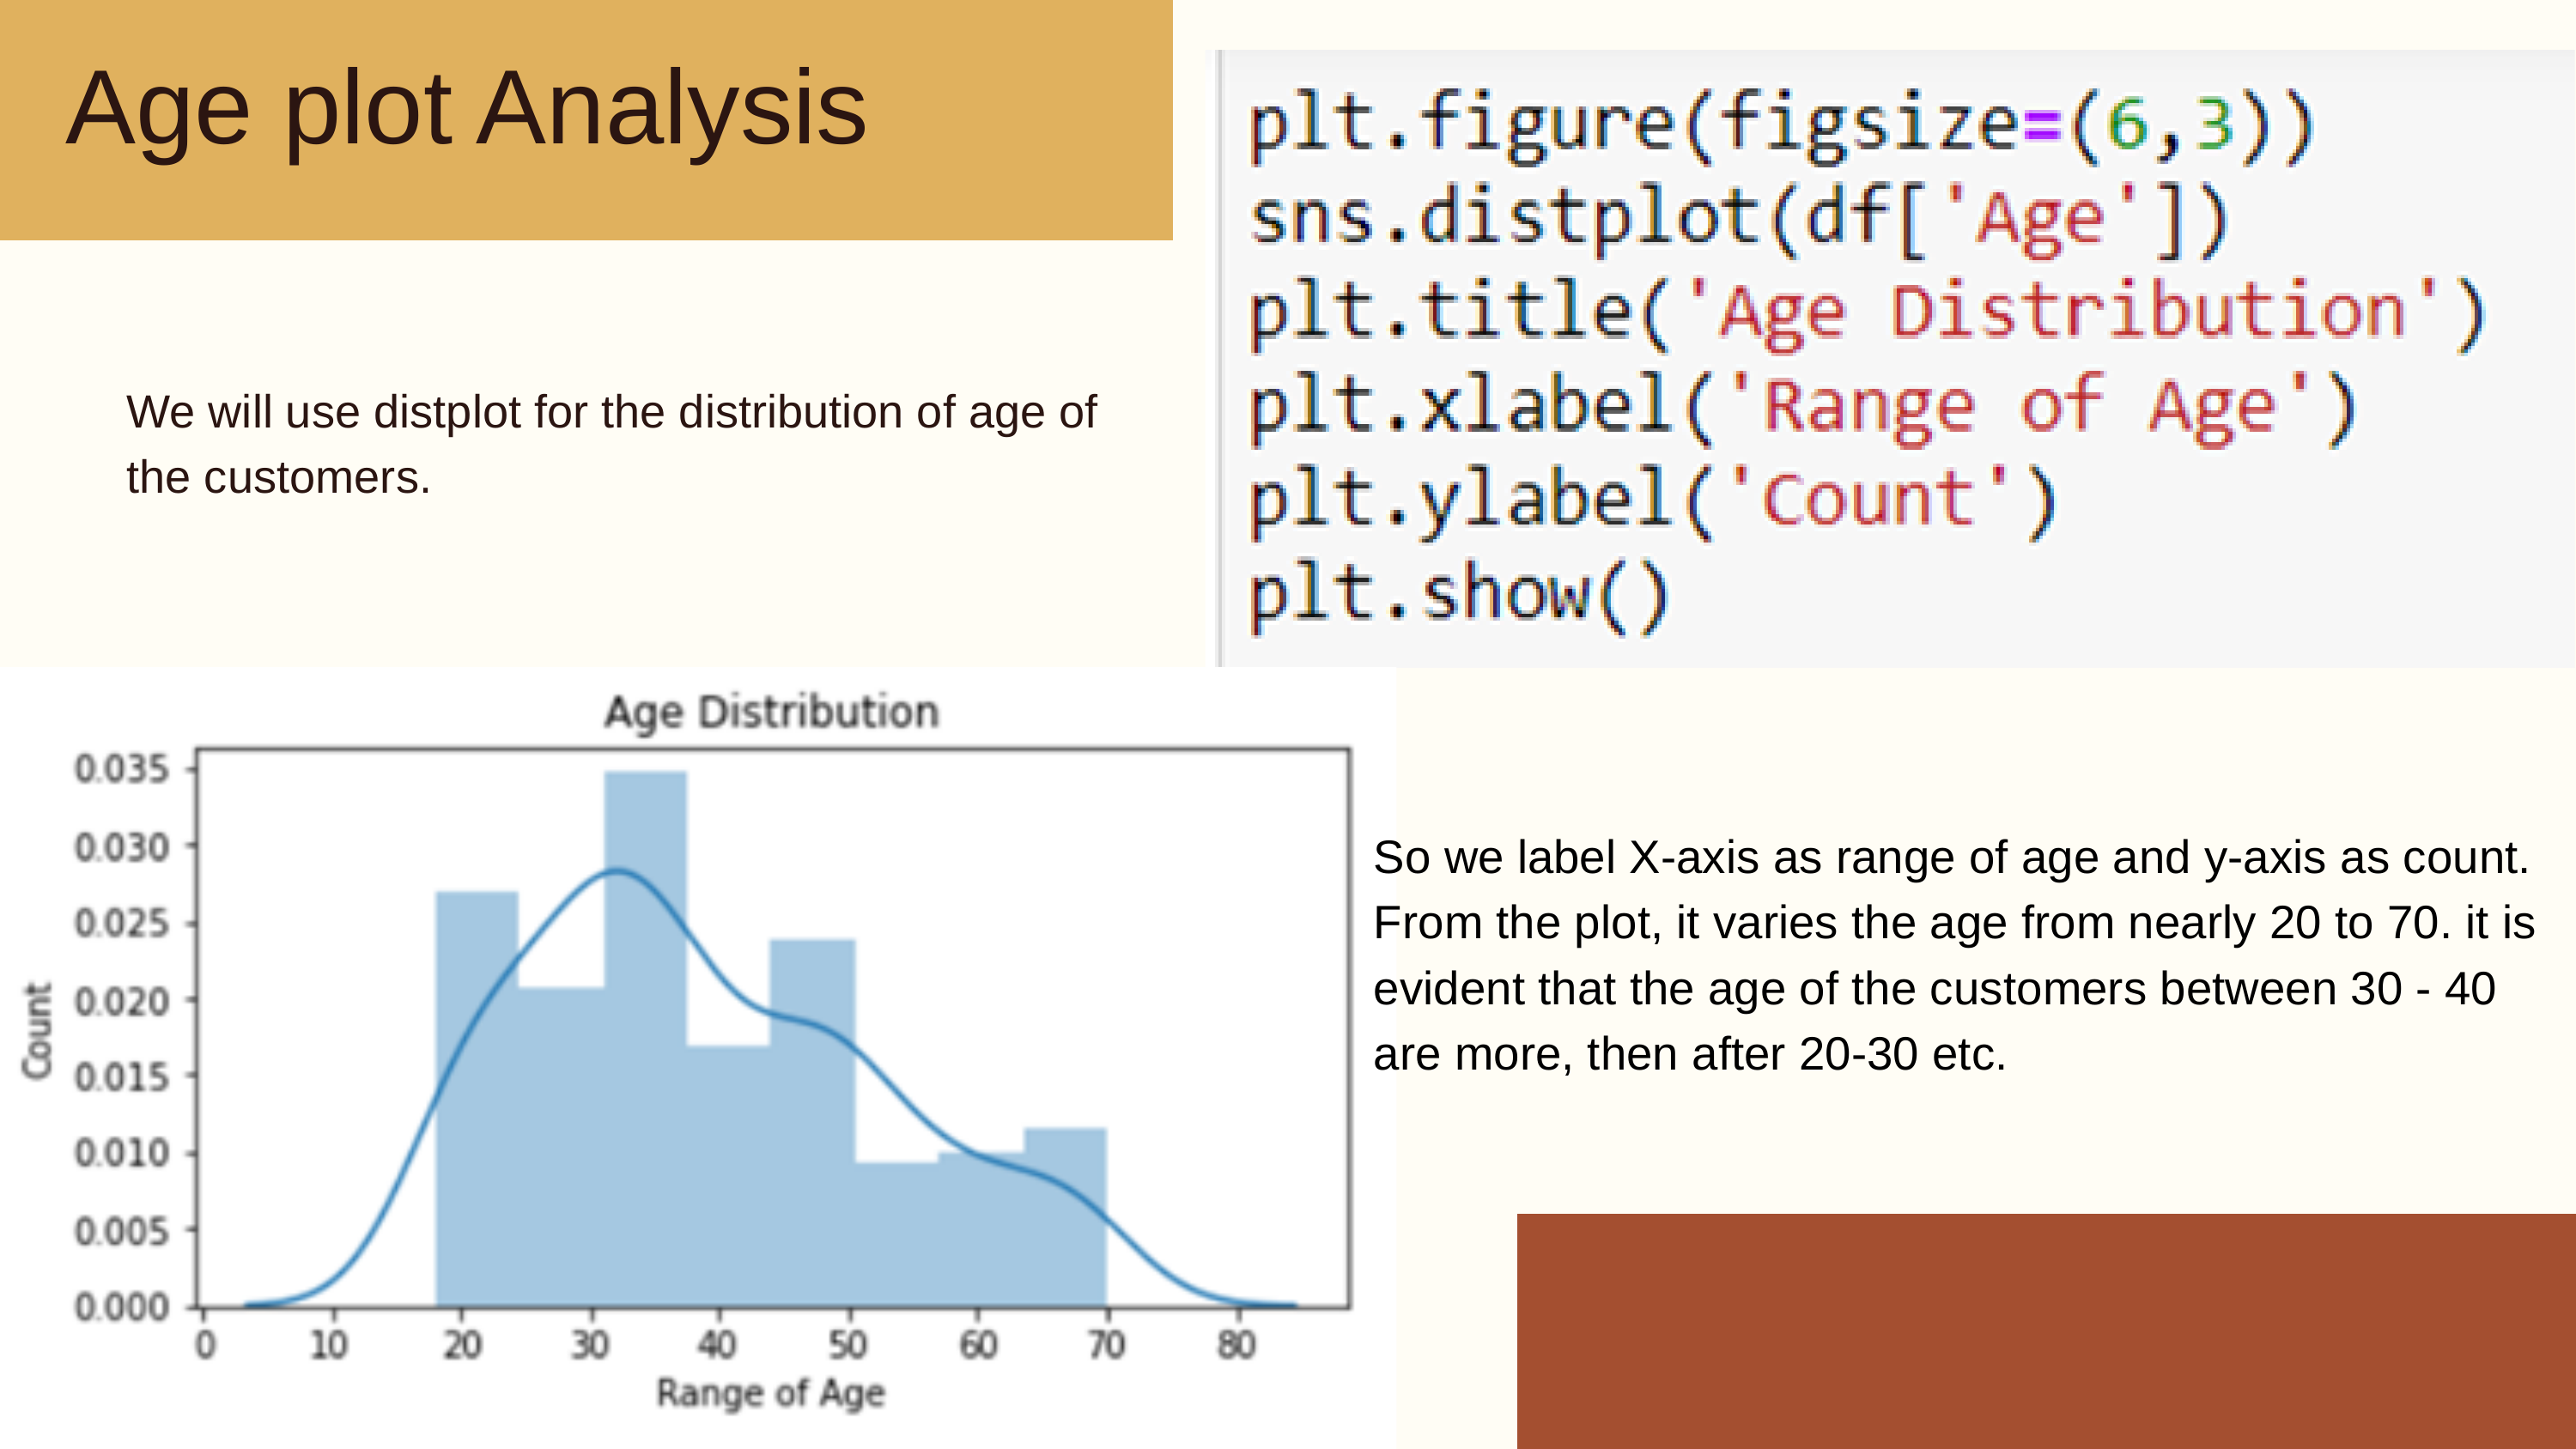

Age plot Analysis
We will use distplot for the distribution of age of the customers.

So we label X-axis as range of age and y-axis as count.
From the plot, it varies the age from nearly 20 to 70. it is evident that the age of the customers between 30 - 40 are more, then after 20-30 etc.